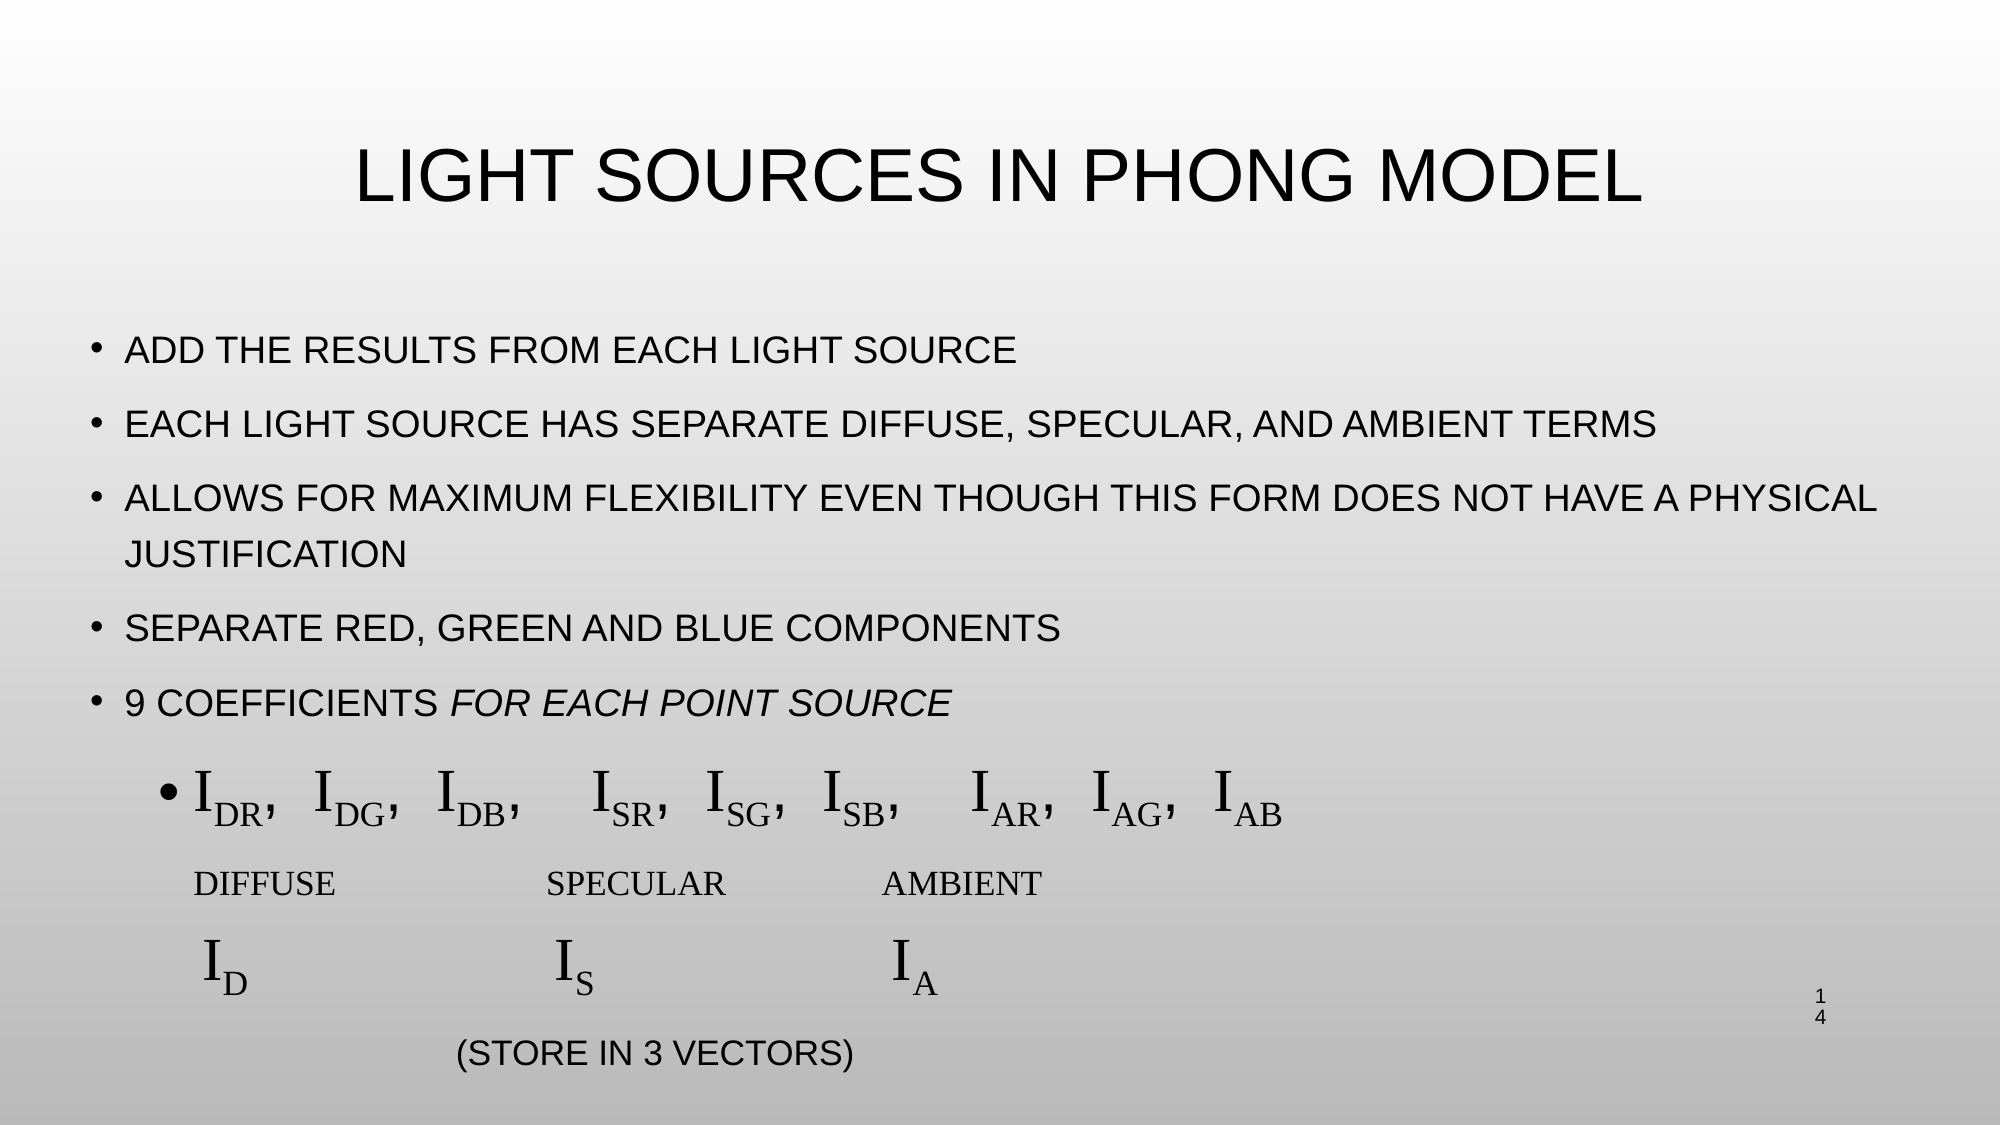

# Light Sources in Phong Model
Add the results from each light source
Each light source has separate diffuse, specular, and ambient terms
Allows for maximum flexibility even though this form does not have a physical justification
Separate red, green and blue components
9 coefficients for each point source
Idr,  Idg,  Idb,    Isr,  Isg,  Isb,    Iar,  Iag,  Iab
diffuse                        specular                  ambient
 Id                                   IS                                  IA
                              (Store in 3 vectors)
14